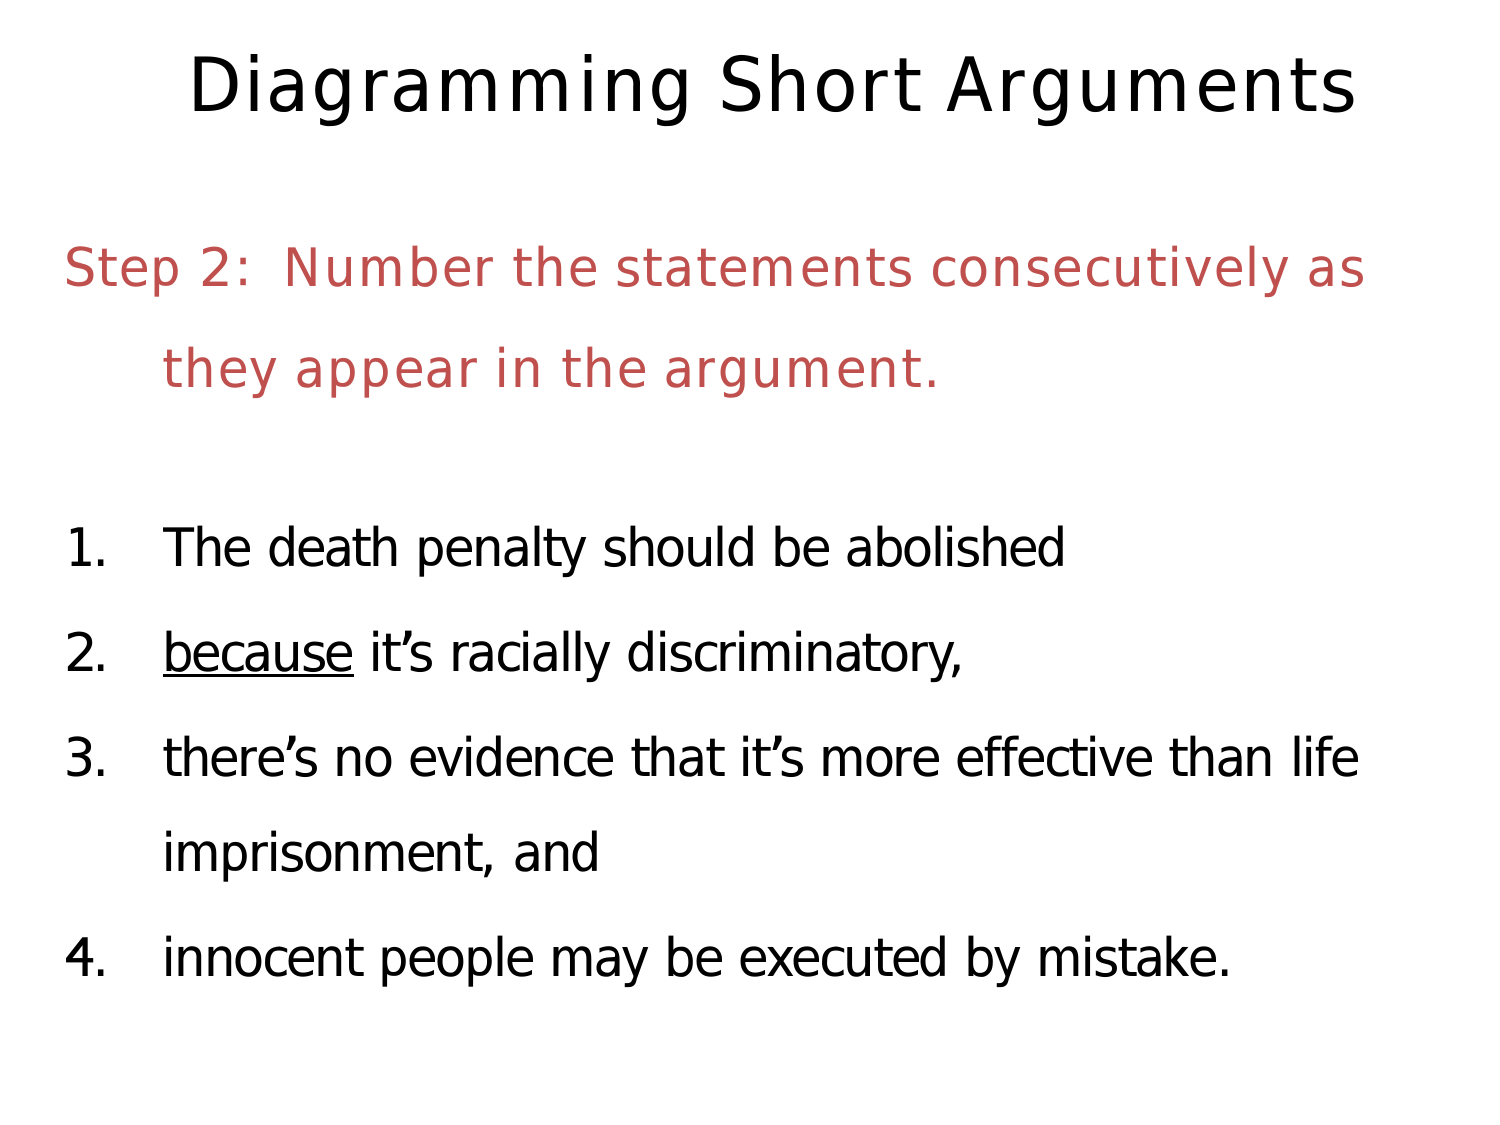

# Diagramming Short Arguments
Step 2:  Number the statements consecutively as they appear in the argument.

The death penalty should be abolished
because it’s racially discriminatory,
there’s no evidence that it’s more effective than life imprisonment, and
innocent people may be executed by mistake.